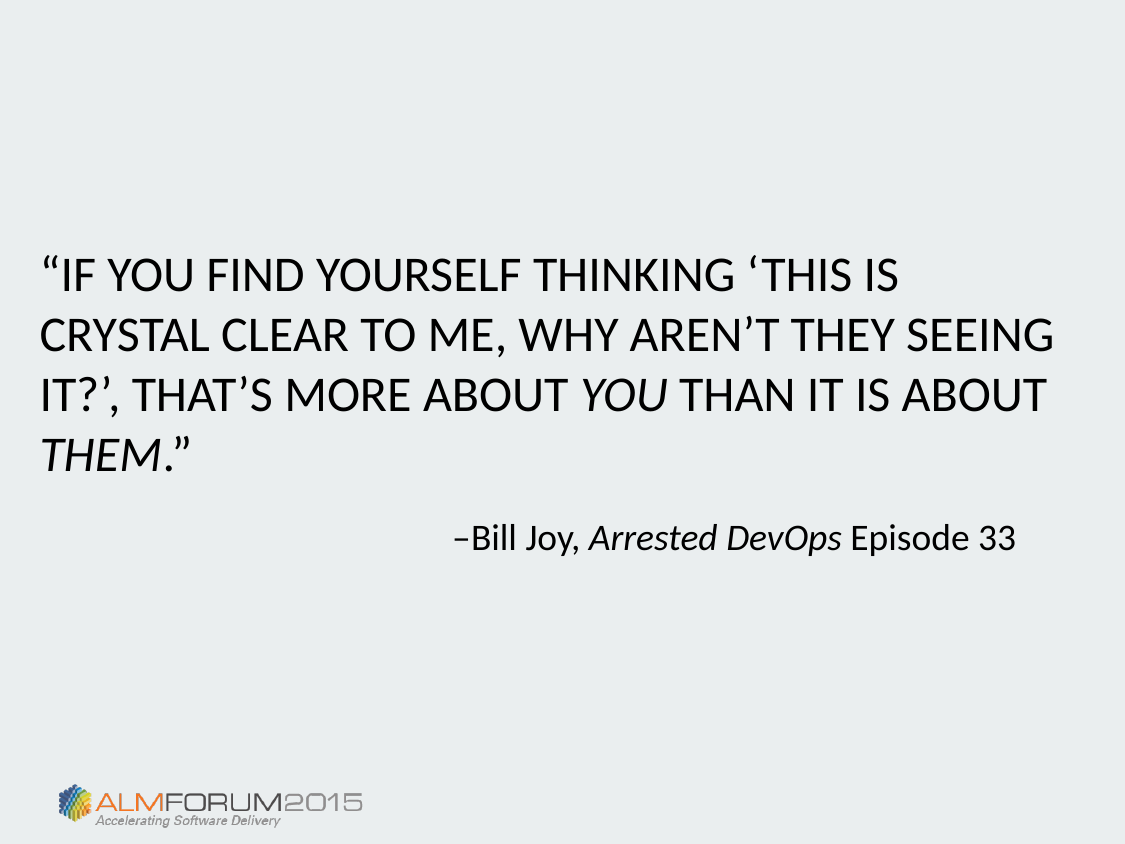

“If you find yourself thinking ‘this is crystal clear to me, why aren’t they seeing it?’, that’s more about you than it is about them.”
–Bill Joy, Arrested DevOps Episode 33